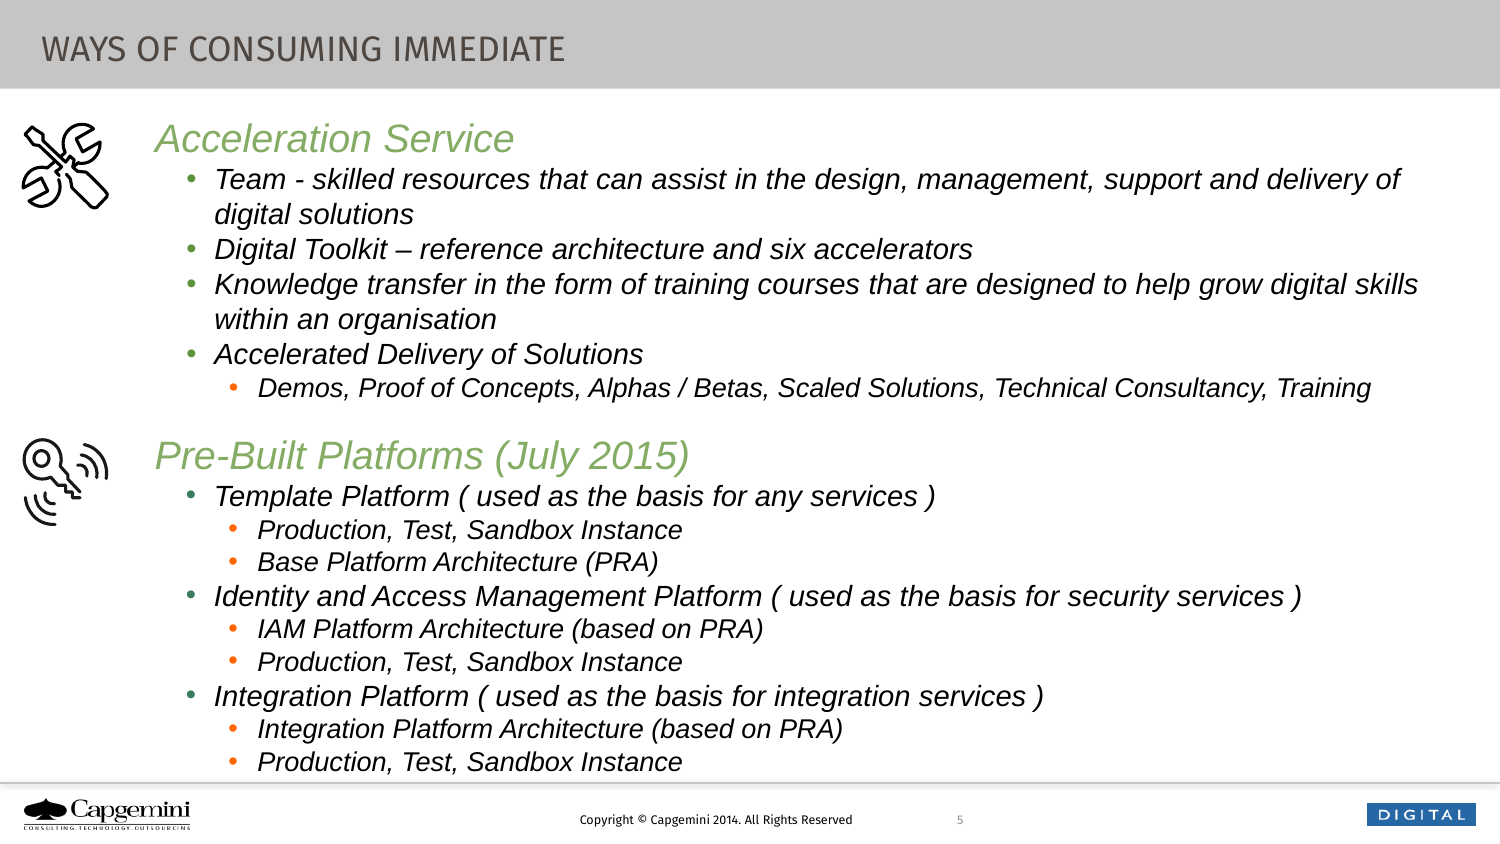

# WAYS OF CONSUMING IMMEDIATE
Acceleration Service
Team - skilled resources that can assist in the design, management, support and delivery of digital solutions
Digital Toolkit – reference architecture and six accelerators
Knowledge transfer in the form of training courses that are designed to help grow digital skills within an organisation
Accelerated Delivery of Solutions
Demos, Proof of Concepts, Alphas / Betas, Scaled Solutions, Technical Consultancy, Training

Pre-Built Platforms (July 2015)
Template Platform ( used as the basis for any services )
Production, Test, Sandbox Instance
Base Platform Architecture (PRA)
Identity and Access Management Platform ( used as the basis for security services )
IAM Platform Architecture (based on PRA)
Production, Test, Sandbox Instance
Integration Platform ( used as the basis for integration services )
Integration Platform Architecture (based on PRA)
Production, Test, Sandbox Instance